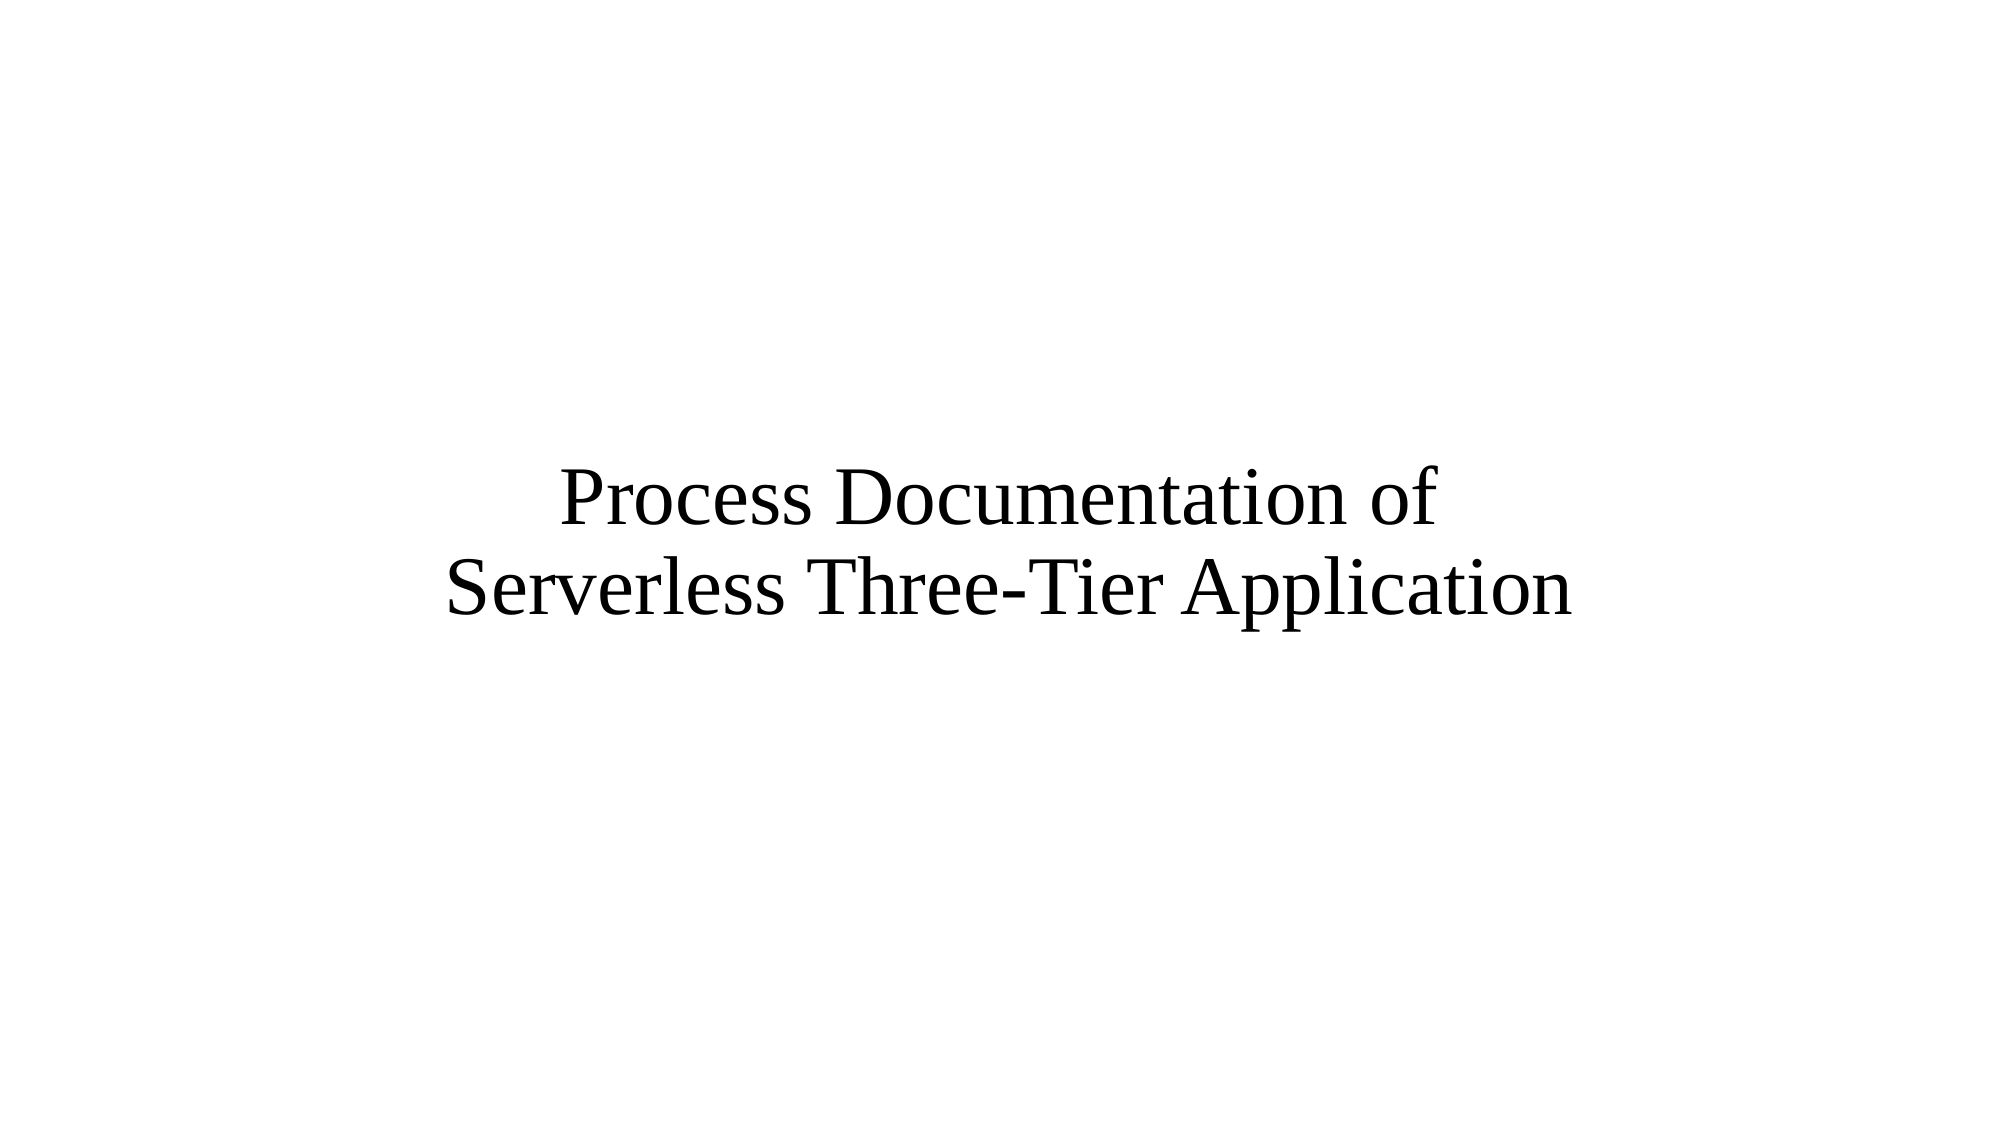

# Process Documentation of Serverless Three-Tier Application